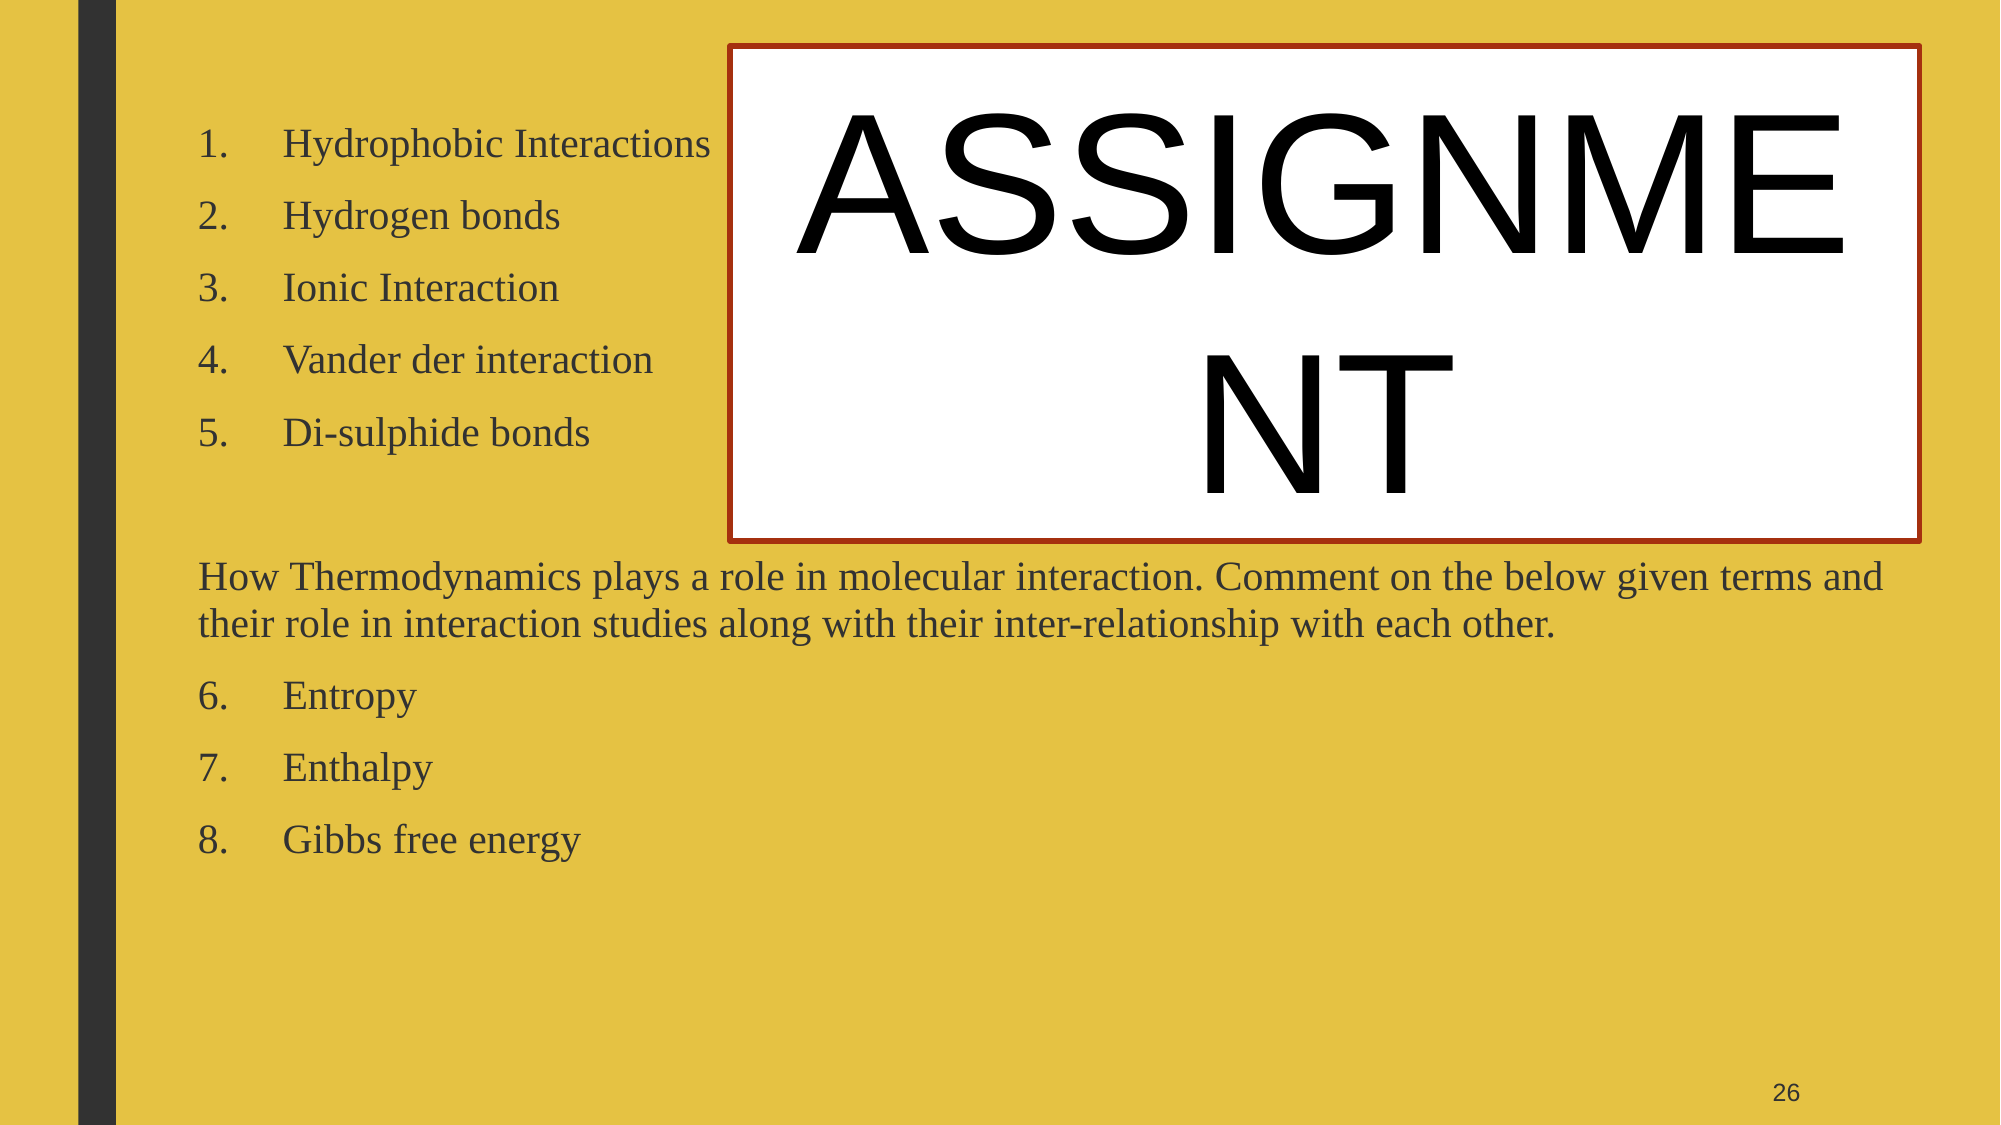

ASSIGNMENT
Hydrophobic Interactions
Hydrogen bonds
Ionic Interaction
Vander der interaction
Di-sulphide bonds

How Thermodynamics plays a role in molecular interaction. Comment on the below given terms and their role in interaction studies along with their inter-relationship with each other.
Entropy
Enthalpy
Gibbs free energy

26